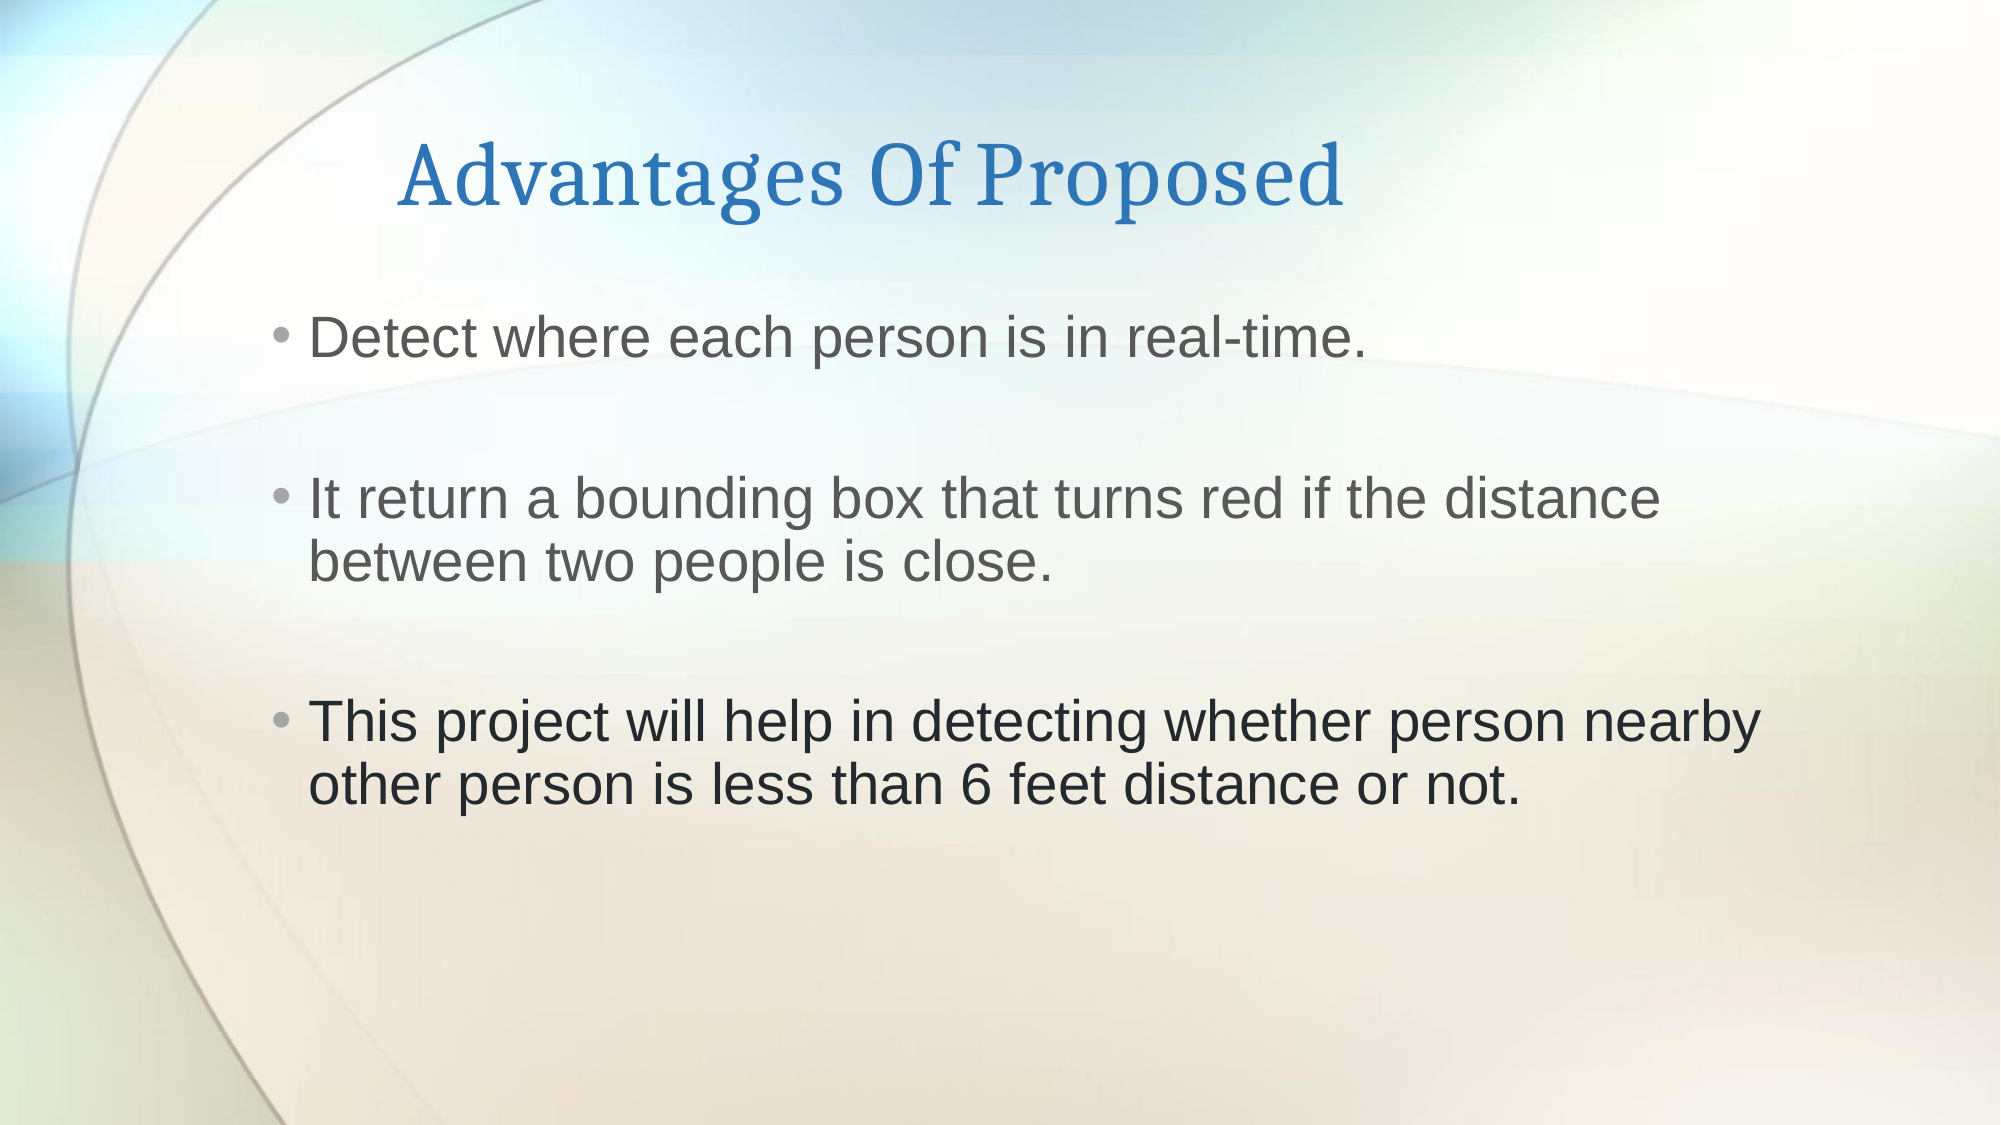

# Advantages Of Proposed
Detect where each person is in real-time.

It return a bounding box that turns red if the distance between two people is close.

This project will help in detecting whether person nearby other person is less than 6 feet distance or not.